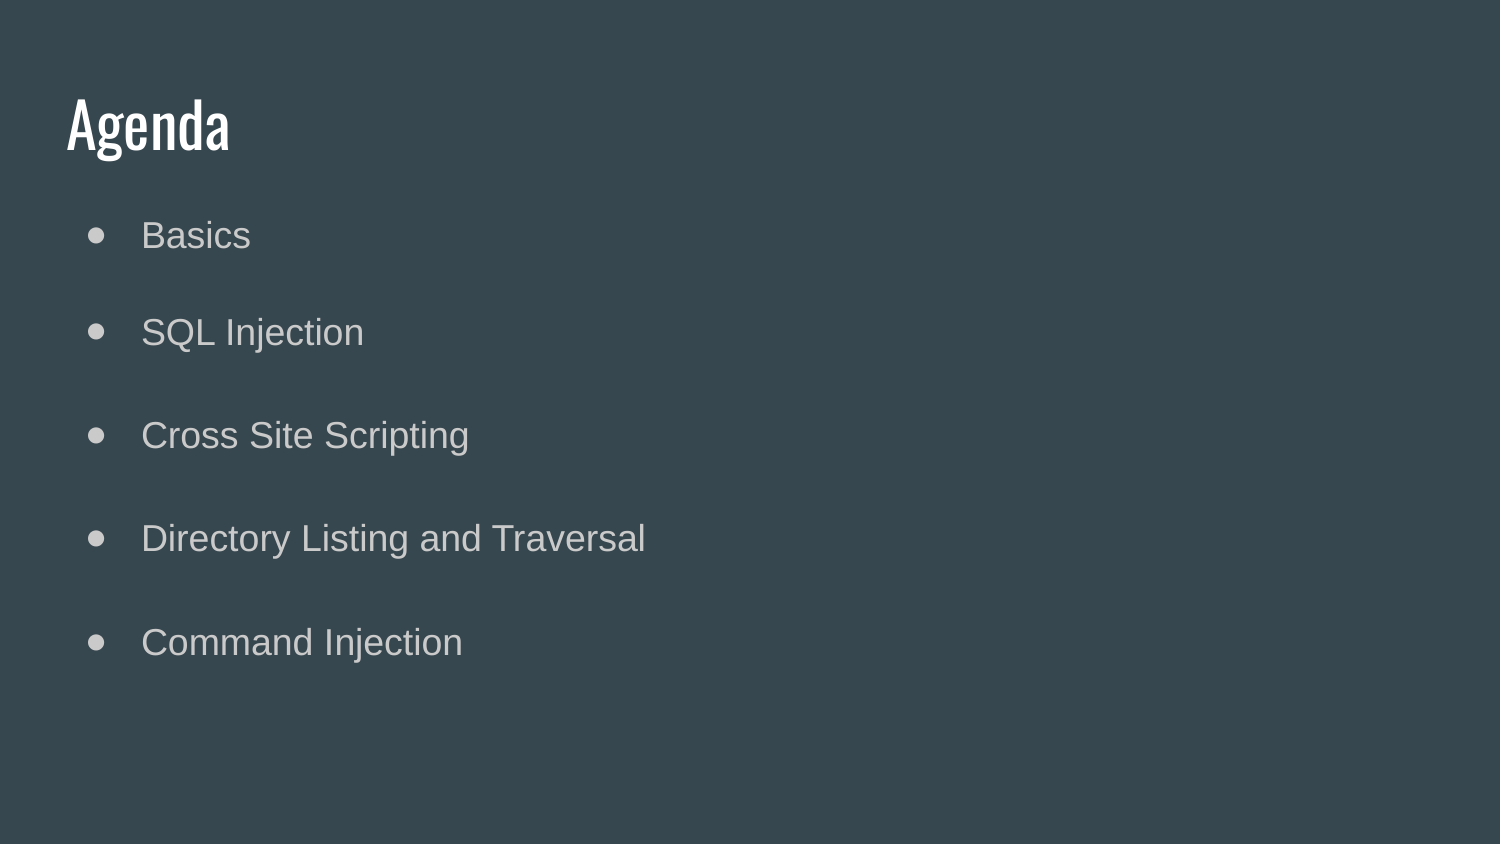

# Agenda
Basics
SQL Injection
Cross Site Scripting
Directory Listing and Traversal
Command Injection